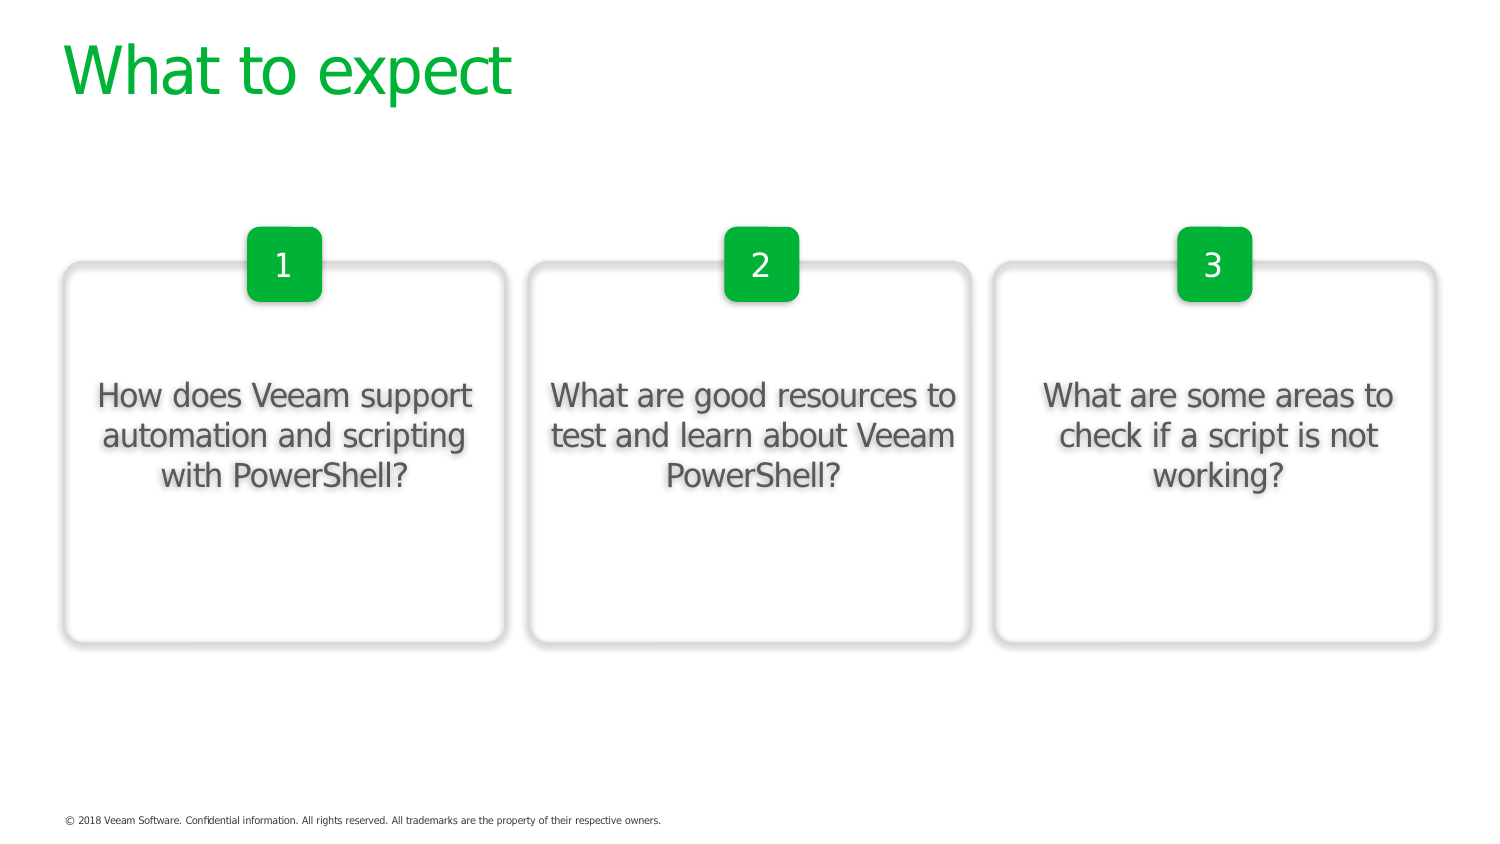

# What to expect
1
2
3
How does Veeam support automation and scripting with PowerShell?
What are good resources to test and learn about Veeam PowerShell?
What are some areas to check if a script is not working?